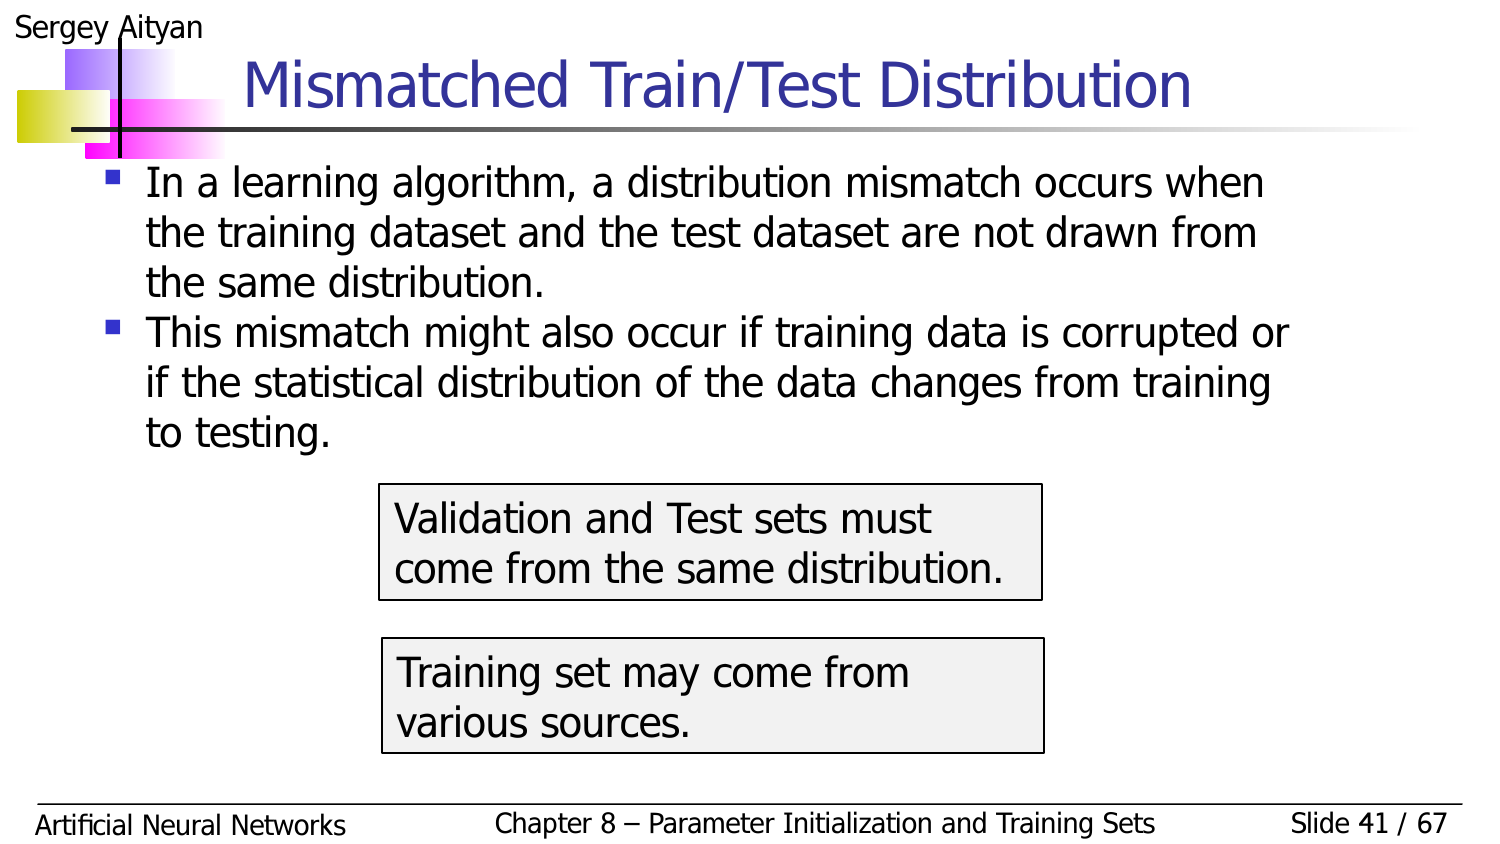

# Mismatched Train/Test Distribution
In a learning algorithm, a distribution mismatch occurs when the training dataset and the test dataset are not drawn from the same distribution.
This mismatch might also occur if training data is corrupted or if the statistical distribution of the data changes from training to testing.
Validation and Test sets must come from the same distribution.
Training set may come from various sources.